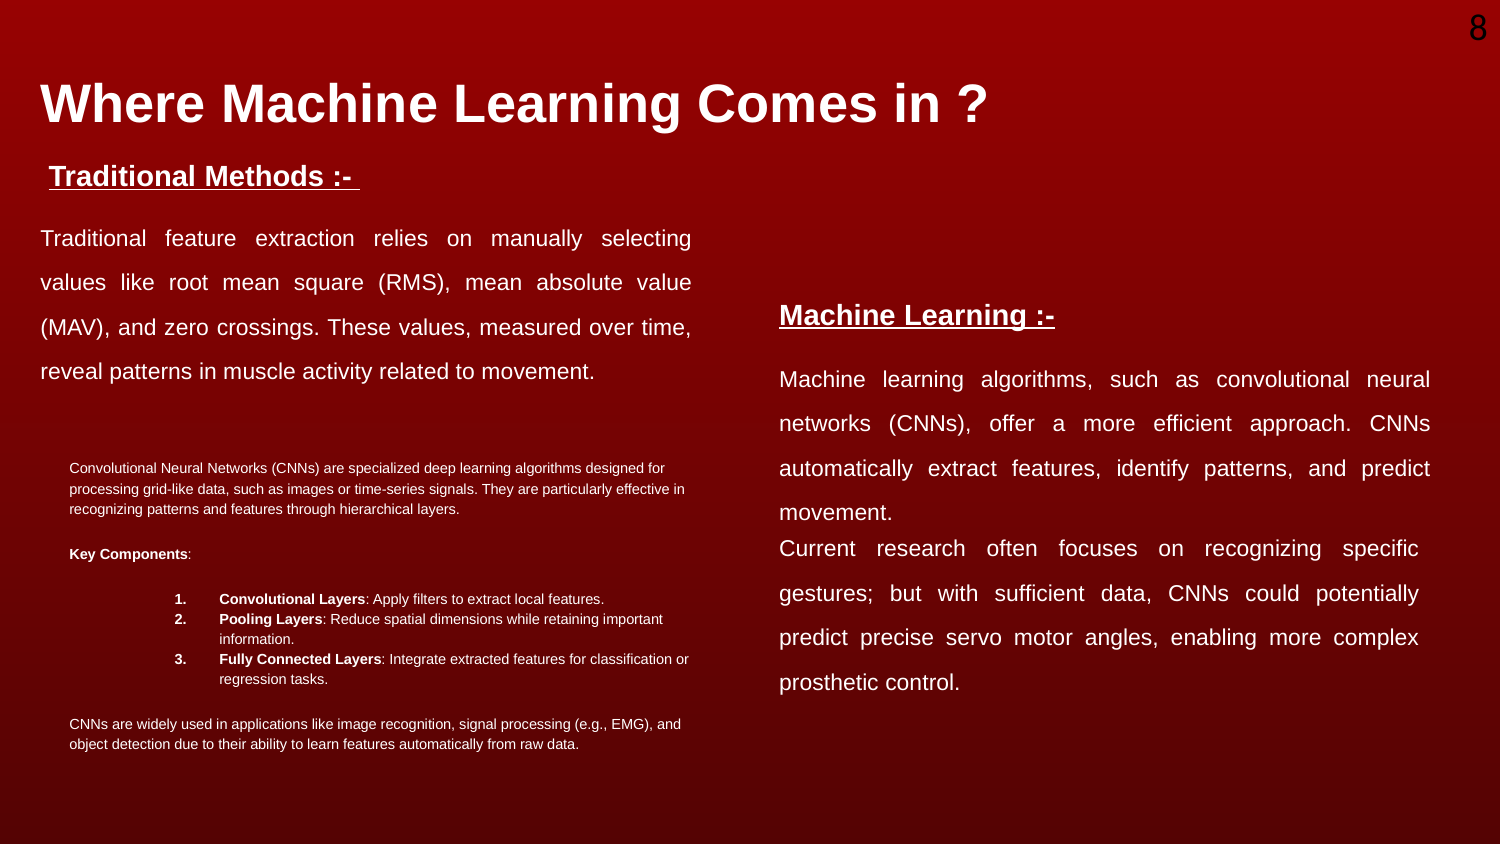

8
Where Machine Learning Comes in ?
Traditional Methods :-
Traditional feature extraction relies on manually selecting values like root mean square (RMS), mean absolute value (MAV), and zero crossings. These values, measured over time, reveal patterns in muscle activity related to movement.
Machine Learning :-
Machine learning algorithms, such as convolutional neural networks (CNNs), offer a more efficient approach. CNNs automatically extract features, identify patterns, and predict movement.
Convolutional Neural Networks (CNNs) are specialized deep learning algorithms designed for processing grid-like data, such as images or time-series signals. They are particularly effective in recognizing patterns and features through hierarchical layers.
Key Components:
Convolutional Layers: Apply filters to extract local features.
Pooling Layers: Reduce spatial dimensions while retaining important information.
Fully Connected Layers: Integrate extracted features for classification or regression tasks.
CNNs are widely used in applications like image recognition, signal processing (e.g., EMG), and object detection due to their ability to learn features automatically from raw data.

Current research often focuses on recognizing specific gestures; but with sufficient data, CNNs could potentially predict precise servo motor angles, enabling more complex prosthetic control.